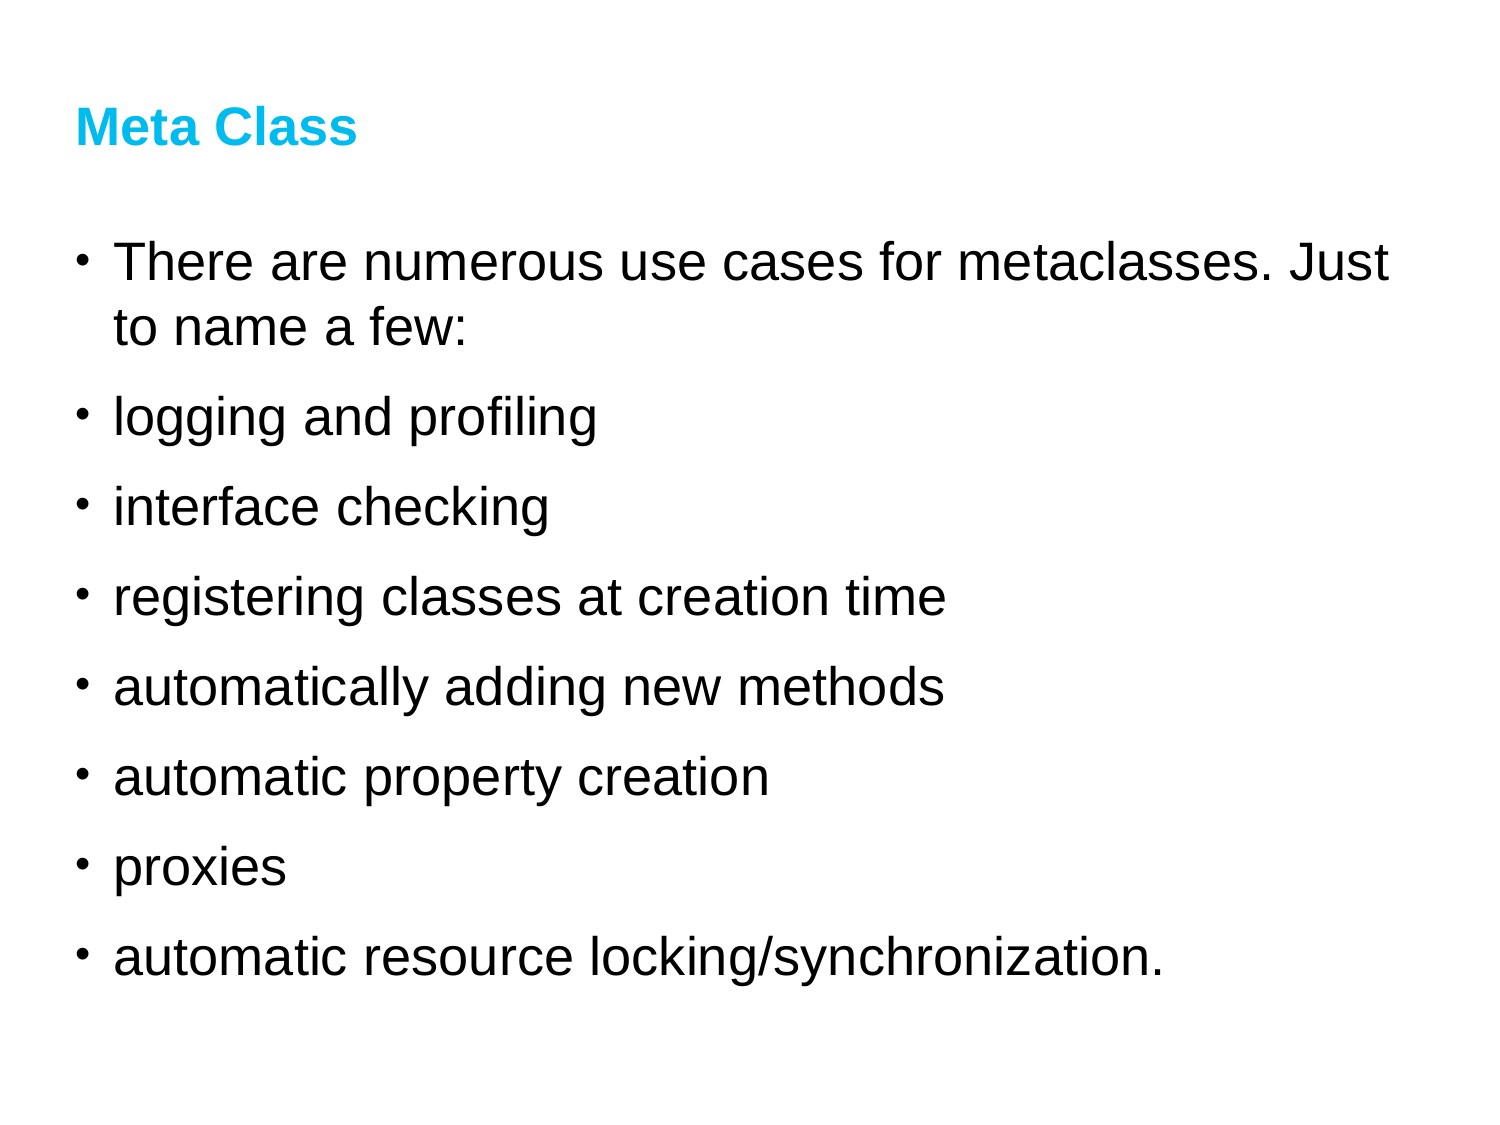

Guide to Programming with Python
190
Meta Class
There are numerous use cases for metaclasses. Just to name a few:
logging and profiling
interface checking
registering classes at creation time
automatically adding new methods
automatic property creation
proxies
automatic resource locking/synchronization.